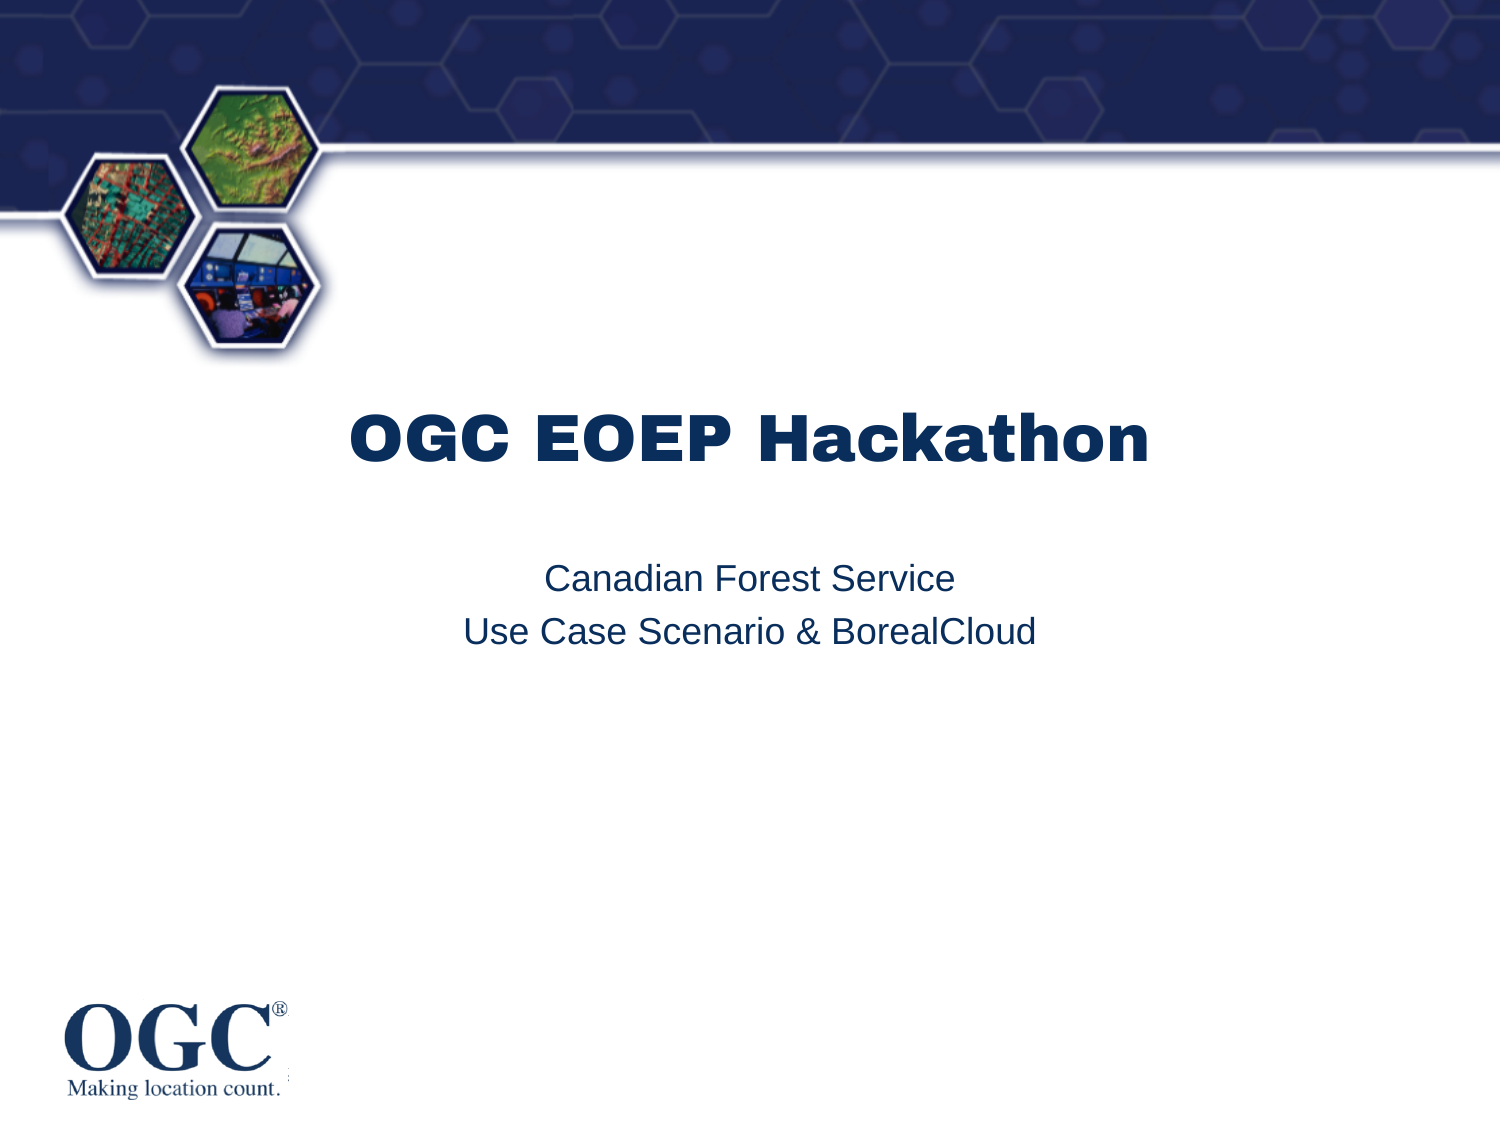

# OGC EOEP Hackathon
Canadian Forest Service
Use Case Scenario & BorealCloud